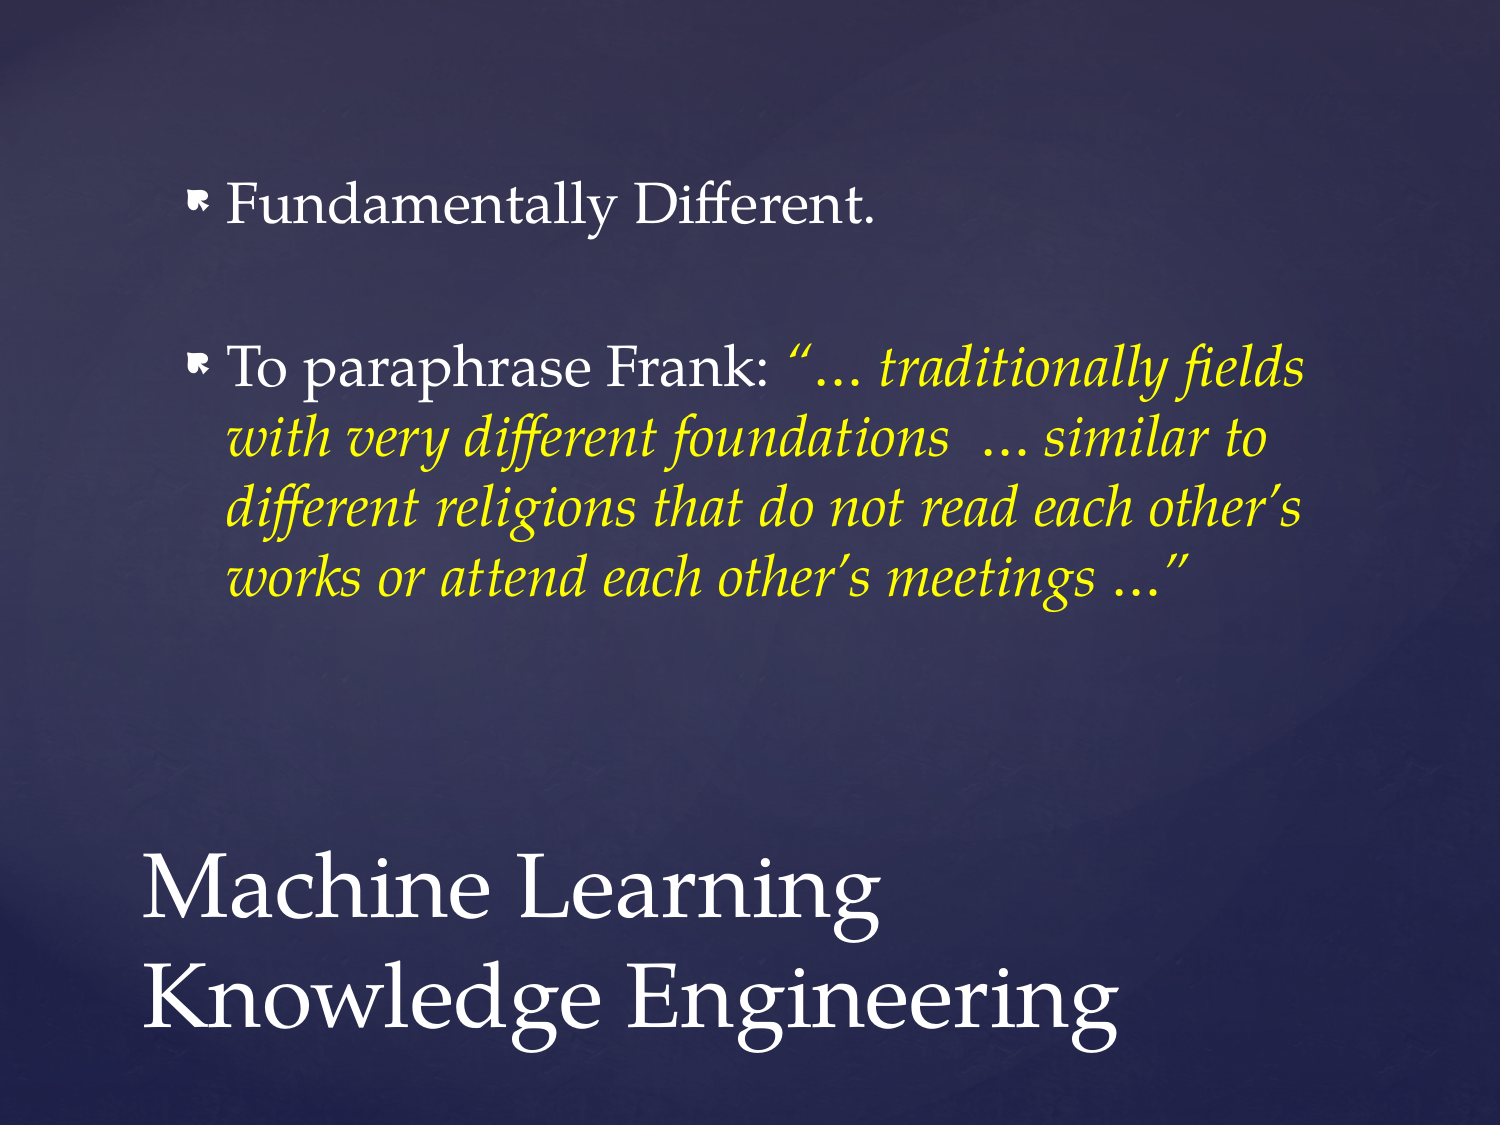

Fundamentally Different.

To paraphrase Frank: “… traditionally fields with very different foundations  … similar to different religions that do not read each other’s works or attend each other’s meetings …”

# Machine Learning Knowledge Engineering